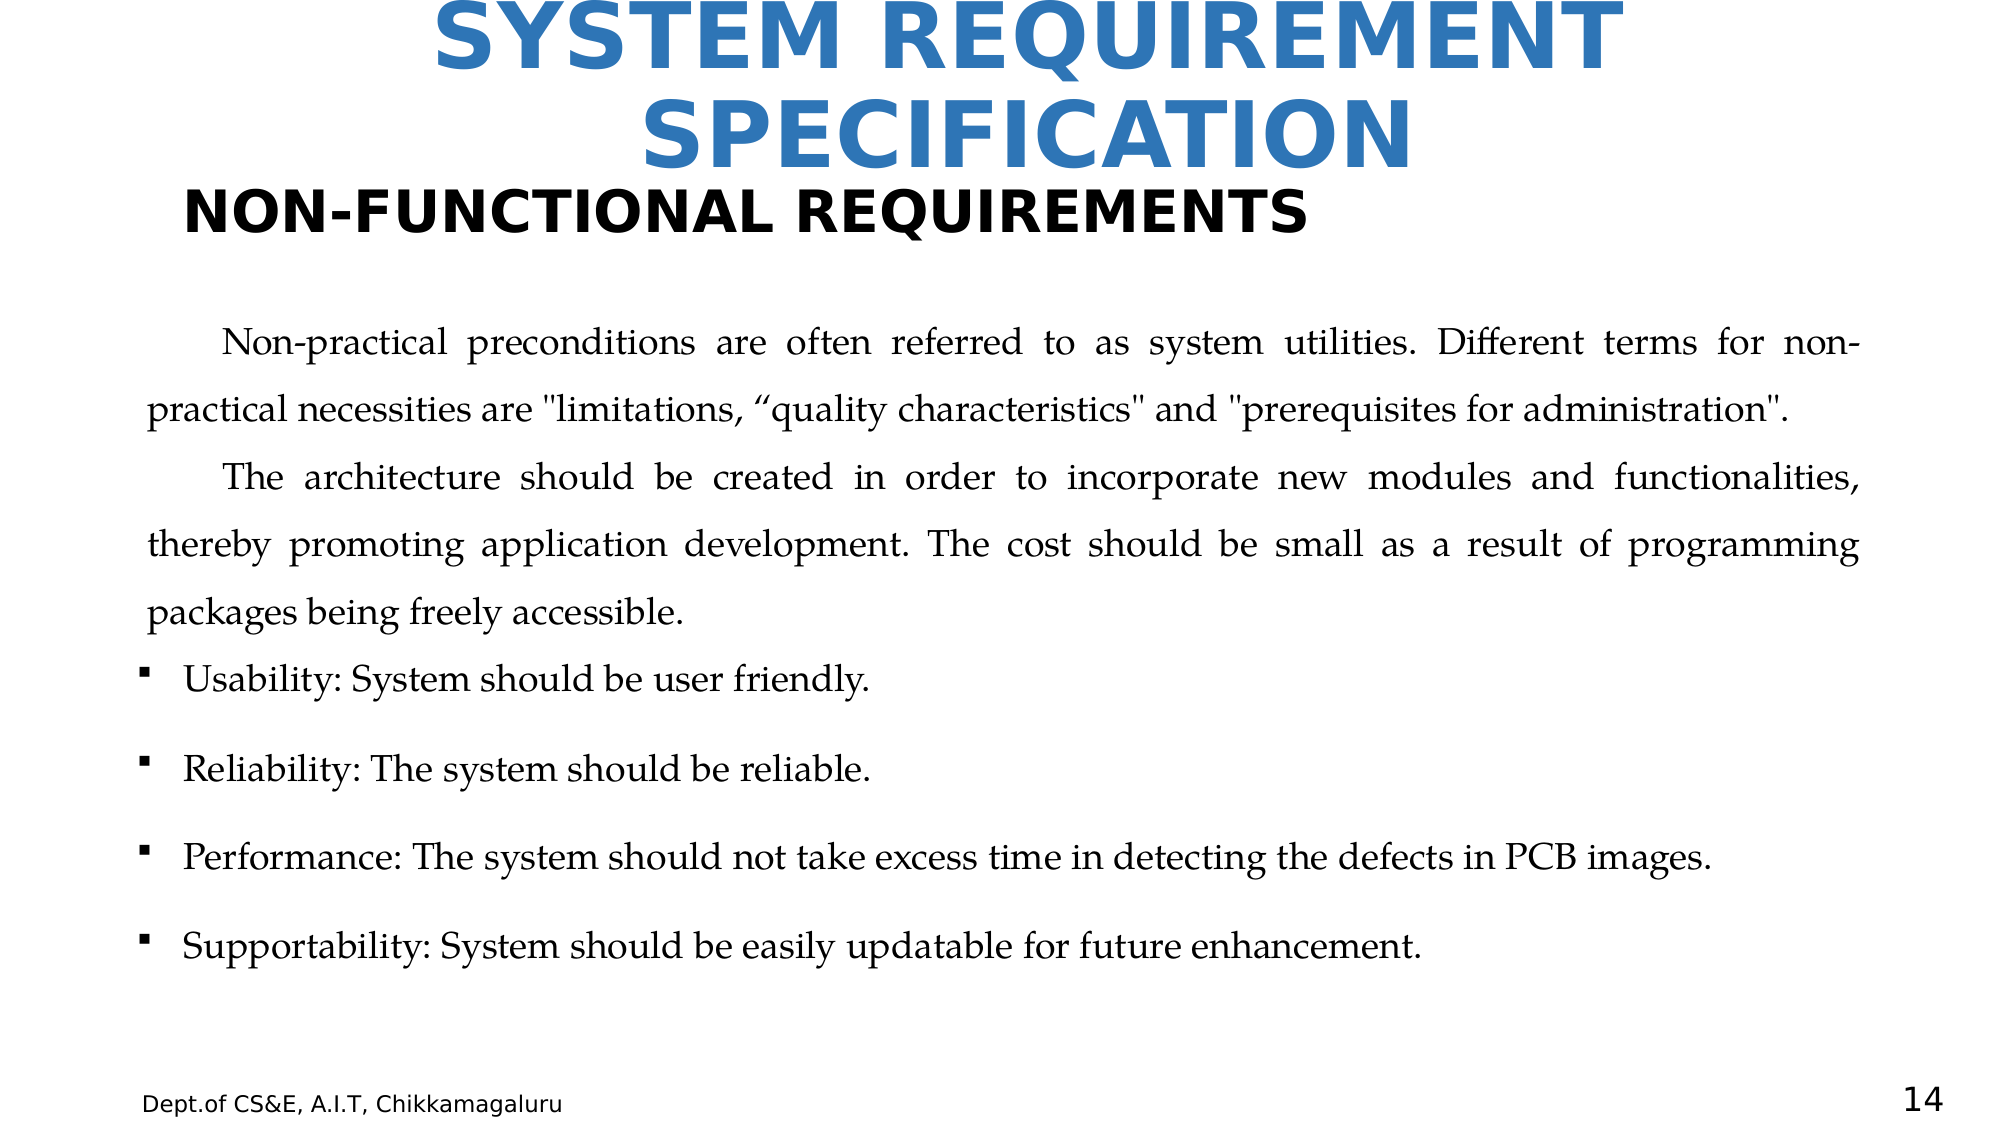

# SYSTEM REQUIREMENT SPECIFICATION
NON-FUNCTIONAL REQUIREMENTS
Non-practical preconditions are often referred to as system utilities. Different terms for non-practical necessities are "limitations, “quality characteristics" and "prerequisites for administration".
The architecture should be created in order to incorporate new modules and functionalities, thereby promoting application development. The cost should be small as a result of programming packages being freely accessible.
Usability: System should be user friendly.
Reliability: The system should be reliable.
Performance: The system should not take excess time in detecting the defects in PCB images.
Supportability: System should be easily updatable for future enhancement.

14
Dept.of CS&E, A.I.T, Chikkamagaluru